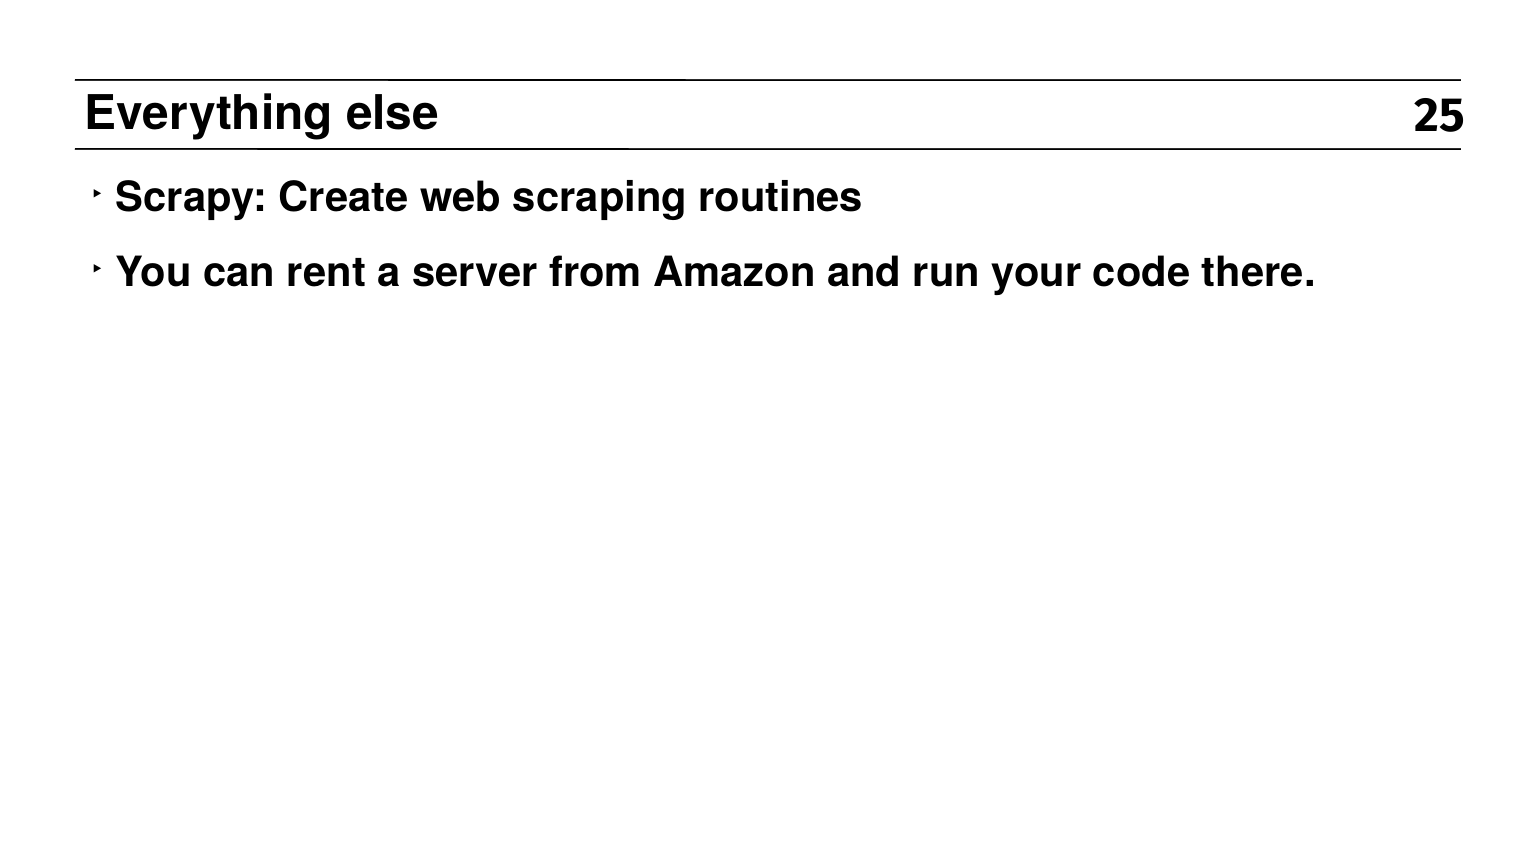

# Everything else
25

Scrapy: Create web scraping routines
You can rent a server from Amazon and run your code there.